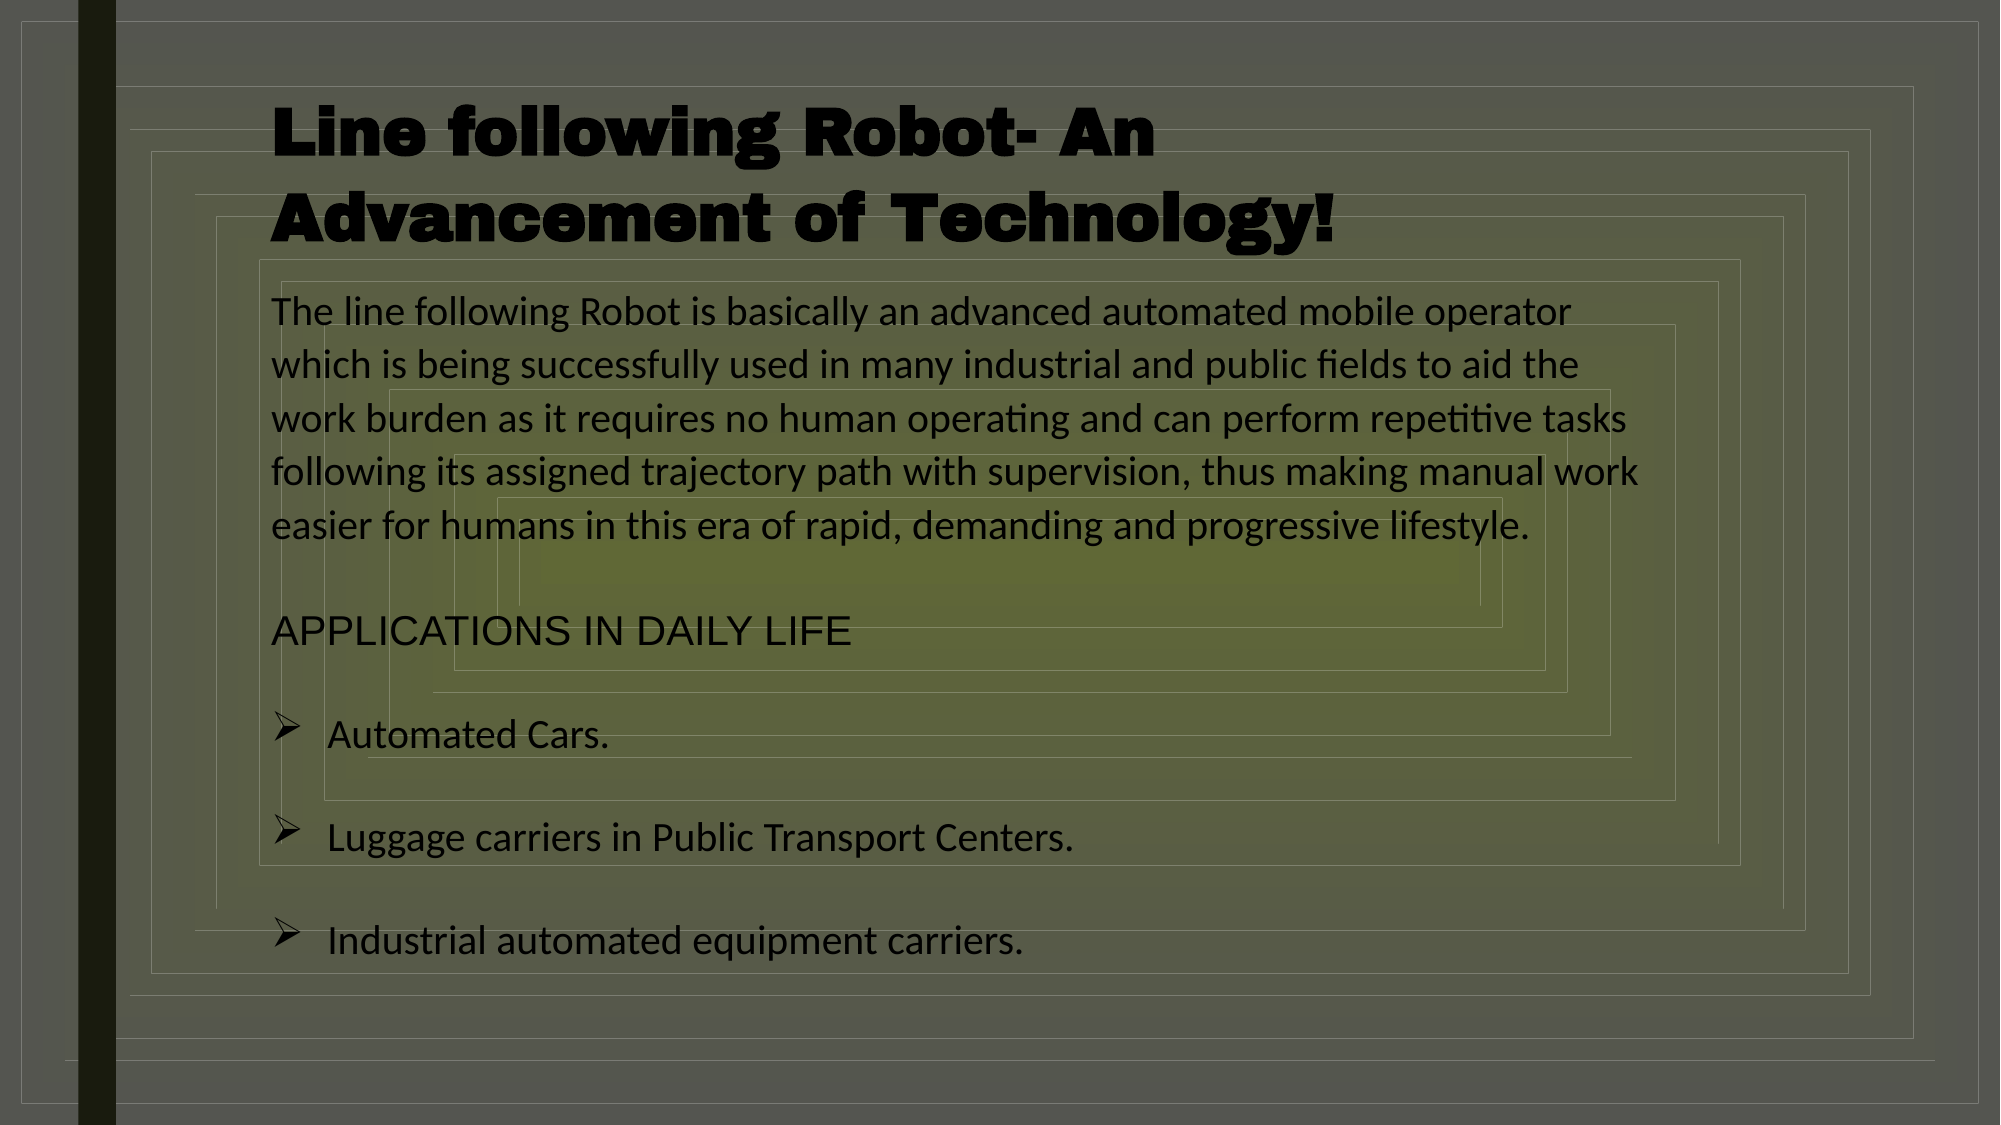

Line following Robot- An Advancement of Technology!
The line following Robot is basically an advanced automated mobile operator which is being successfully used in many industrial and public fields to aid the work burden as it requires no human operating and can perform repetitive tasks following its assigned trajectory path with supervision, thus making manual work easier for humans in this era of rapid, demanding and progressive lifestyle.
APPLICATIONS IN DAILY LIFE
Automated Cars.
Luggage carriers in Public Transport Centers.
Industrial automated equipment carriers.